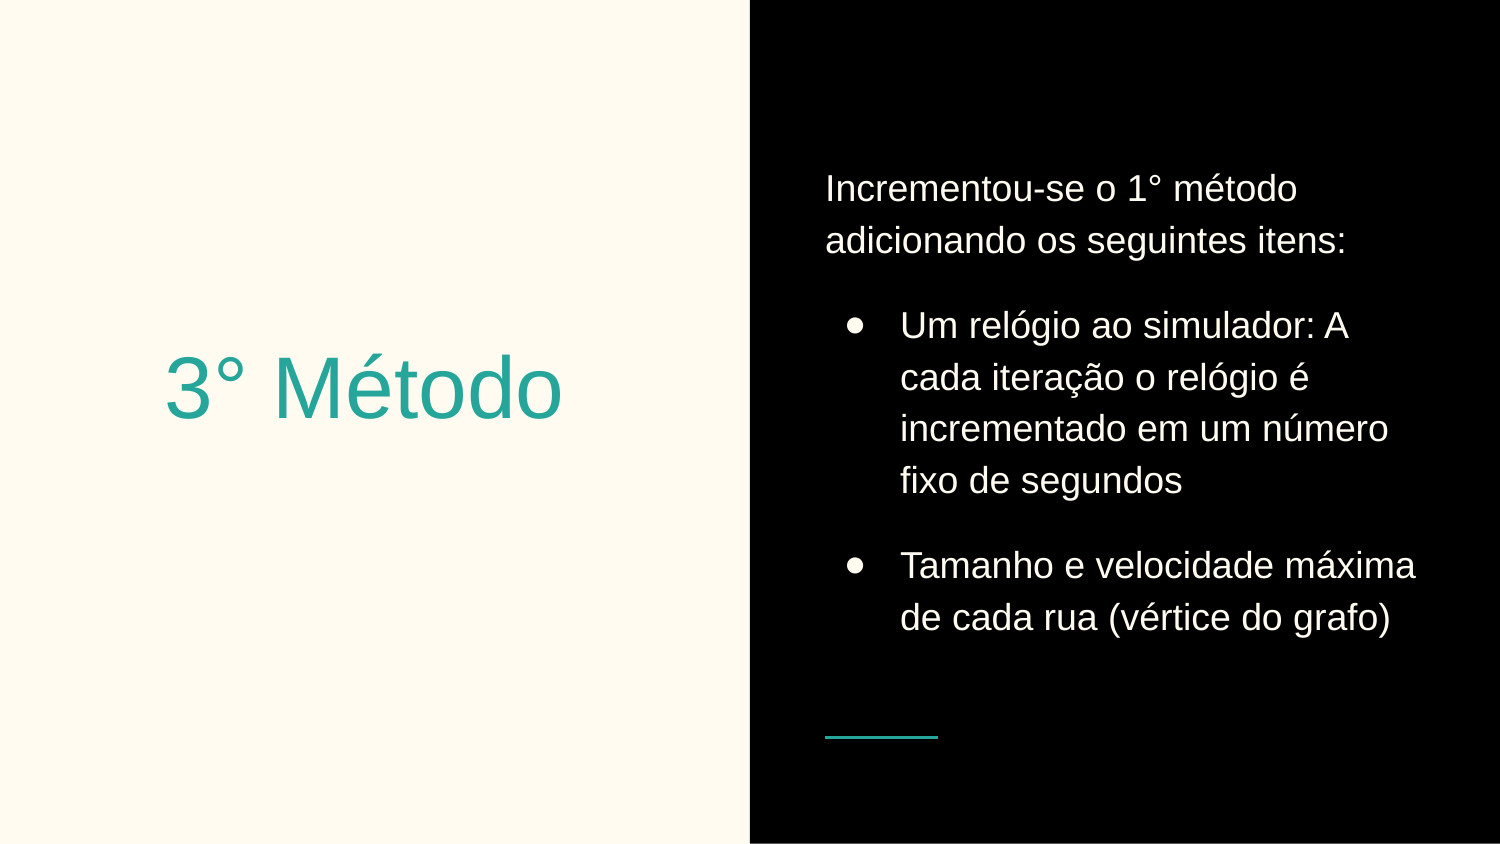

Incrementou-se o 1° método adicionando os seguintes itens:
Um relógio ao simulador: A cada iteração o relógio é incrementado em um número fixo de segundos
Tamanho e velocidade máxima de cada rua (vértice do grafo)
# 3° Método